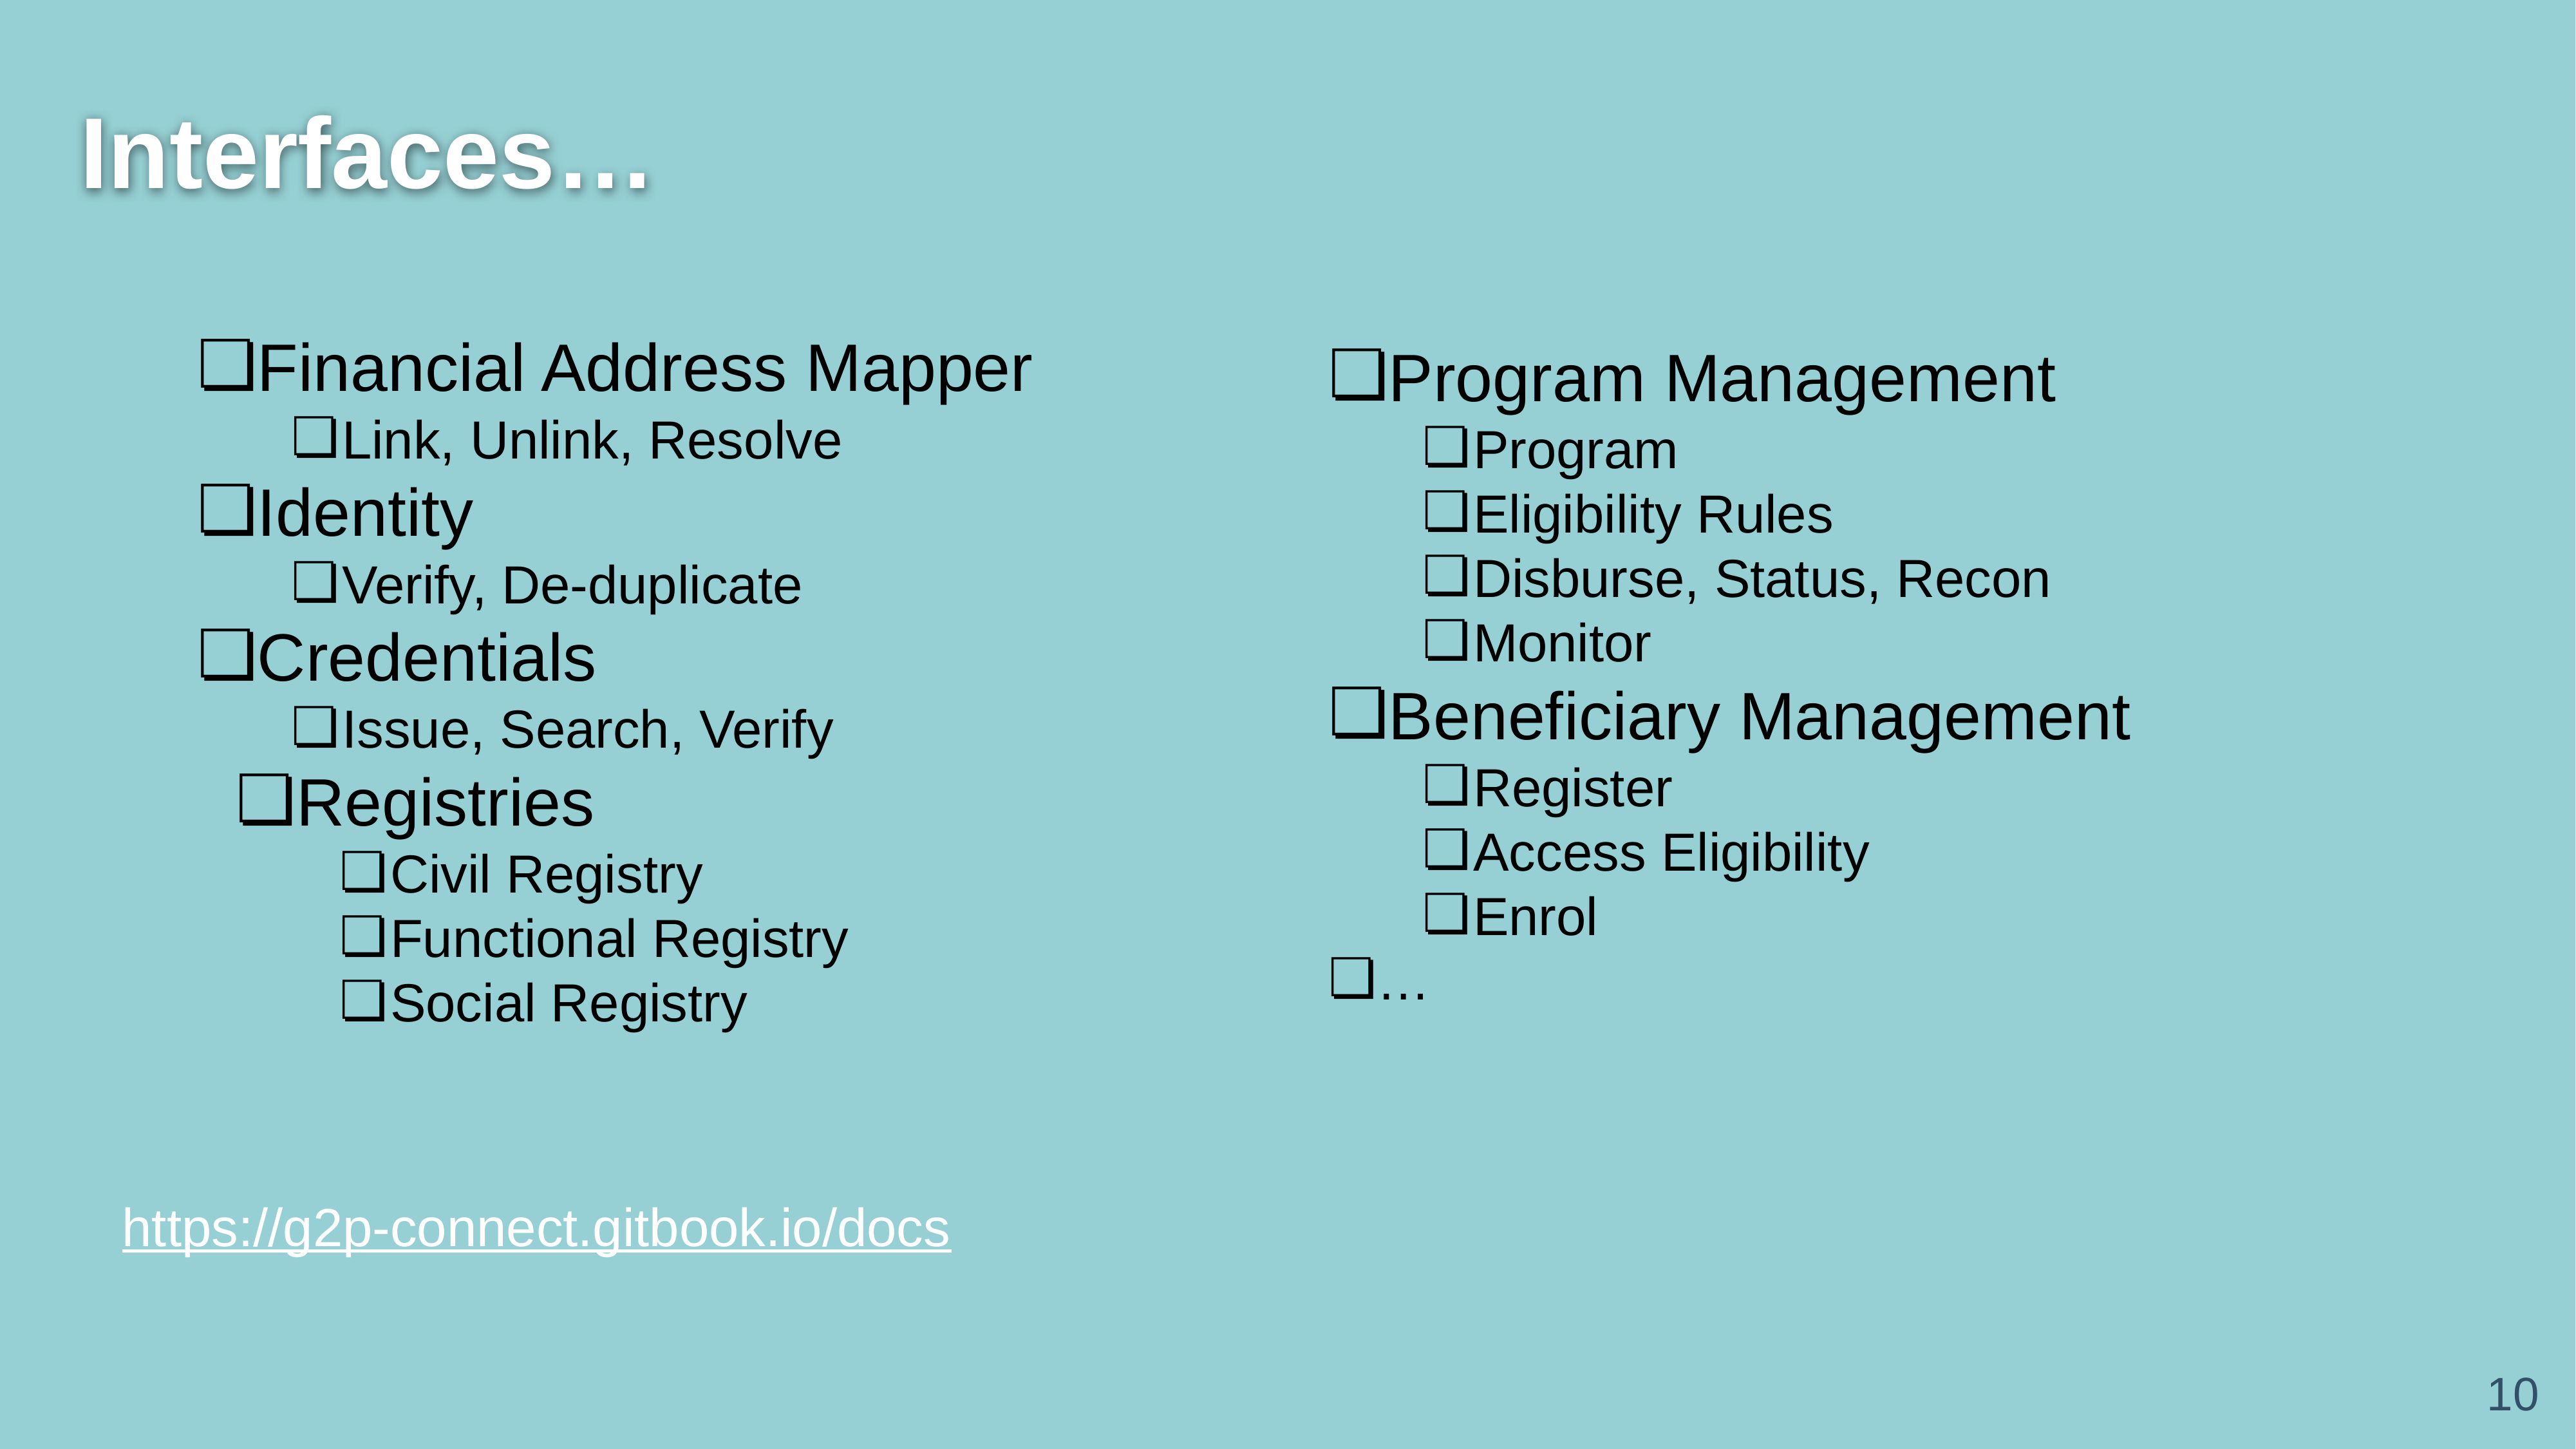

# Interfaces…
Financial Address Mapper
Link, Unlink, Resolve
Identity
Verify, De-duplicate
Credentials
Issue, Search, Verify
Registries
Civil Registry
Functional Registry
Social Registry
Program Management
Program
Eligibility Rules
Disburse, Status, Recon
Monitor
Beneficiary Management
Register
Access Eligibility
Enrol
…
https://g2p-connect.gitbook.io/docs
10